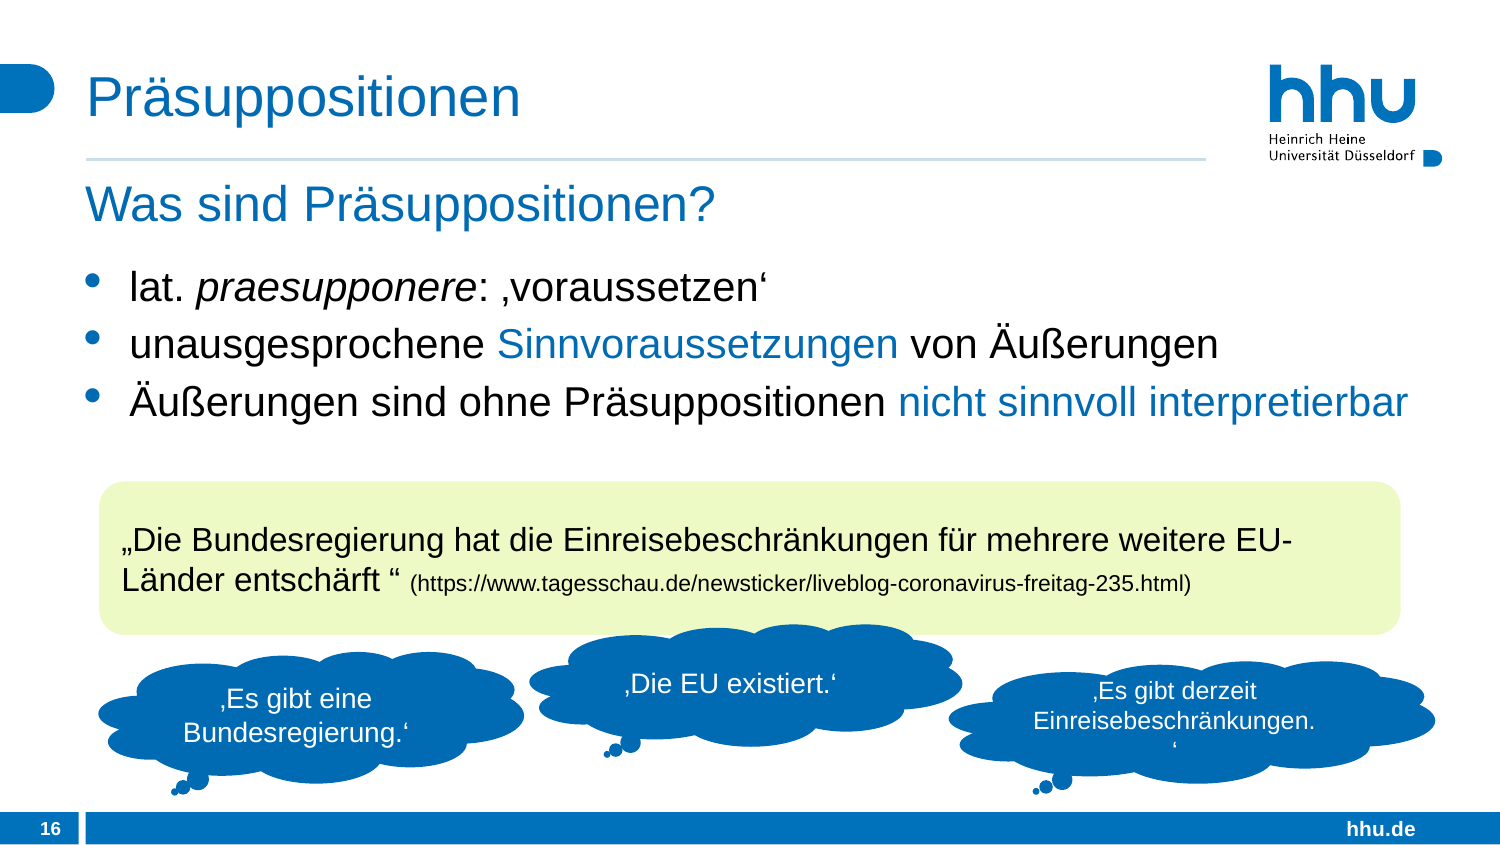

# Präsuppositionen
Was sind Präsuppositionen?
lat. praesupponere: ‚voraussetzen‘
unausgesprochene Sinnvoraussetzungen von Äußerungen
Äußerungen sind ohne Präsuppositionen nicht sinnvoll interpretierbar

„Die Bundesregierung hat die Einreisebeschränkungen für mehrere weitere EU-Länder entschärft “ (https://www.tagesschau.de/newsticker/liveblog-coronavirus-freitag-235.html)
‚Die EU existiert.‘
‚Es gibt eine Bundesregierung.‘
‚Es gibt derzeit Einreisebeschränkungen.‘
16